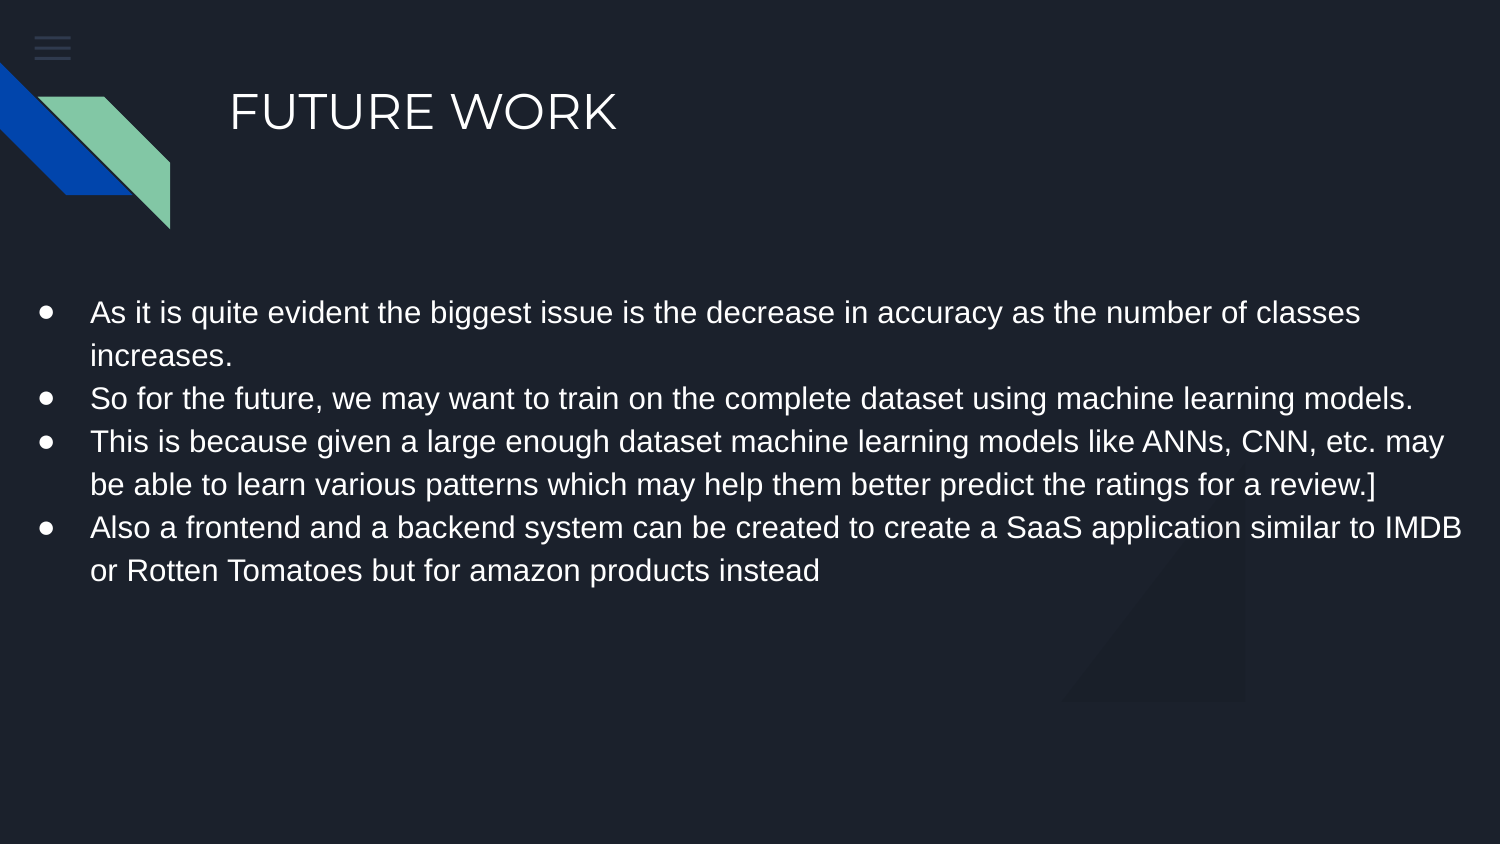

# FUTURE WORK
As it is quite evident the biggest issue is the decrease in accuracy as the number of classes increases.
So for the future, we may want to train on the complete dataset using machine learning models.
This is because given a large enough dataset machine learning models like ANNs, CNN, etc. may be able to learn various patterns which may help them better predict the ratings for a review.]
Also a frontend and a backend system can be created to create a SaaS application similar to IMDB or Rotten Tomatoes but for amazon products instead